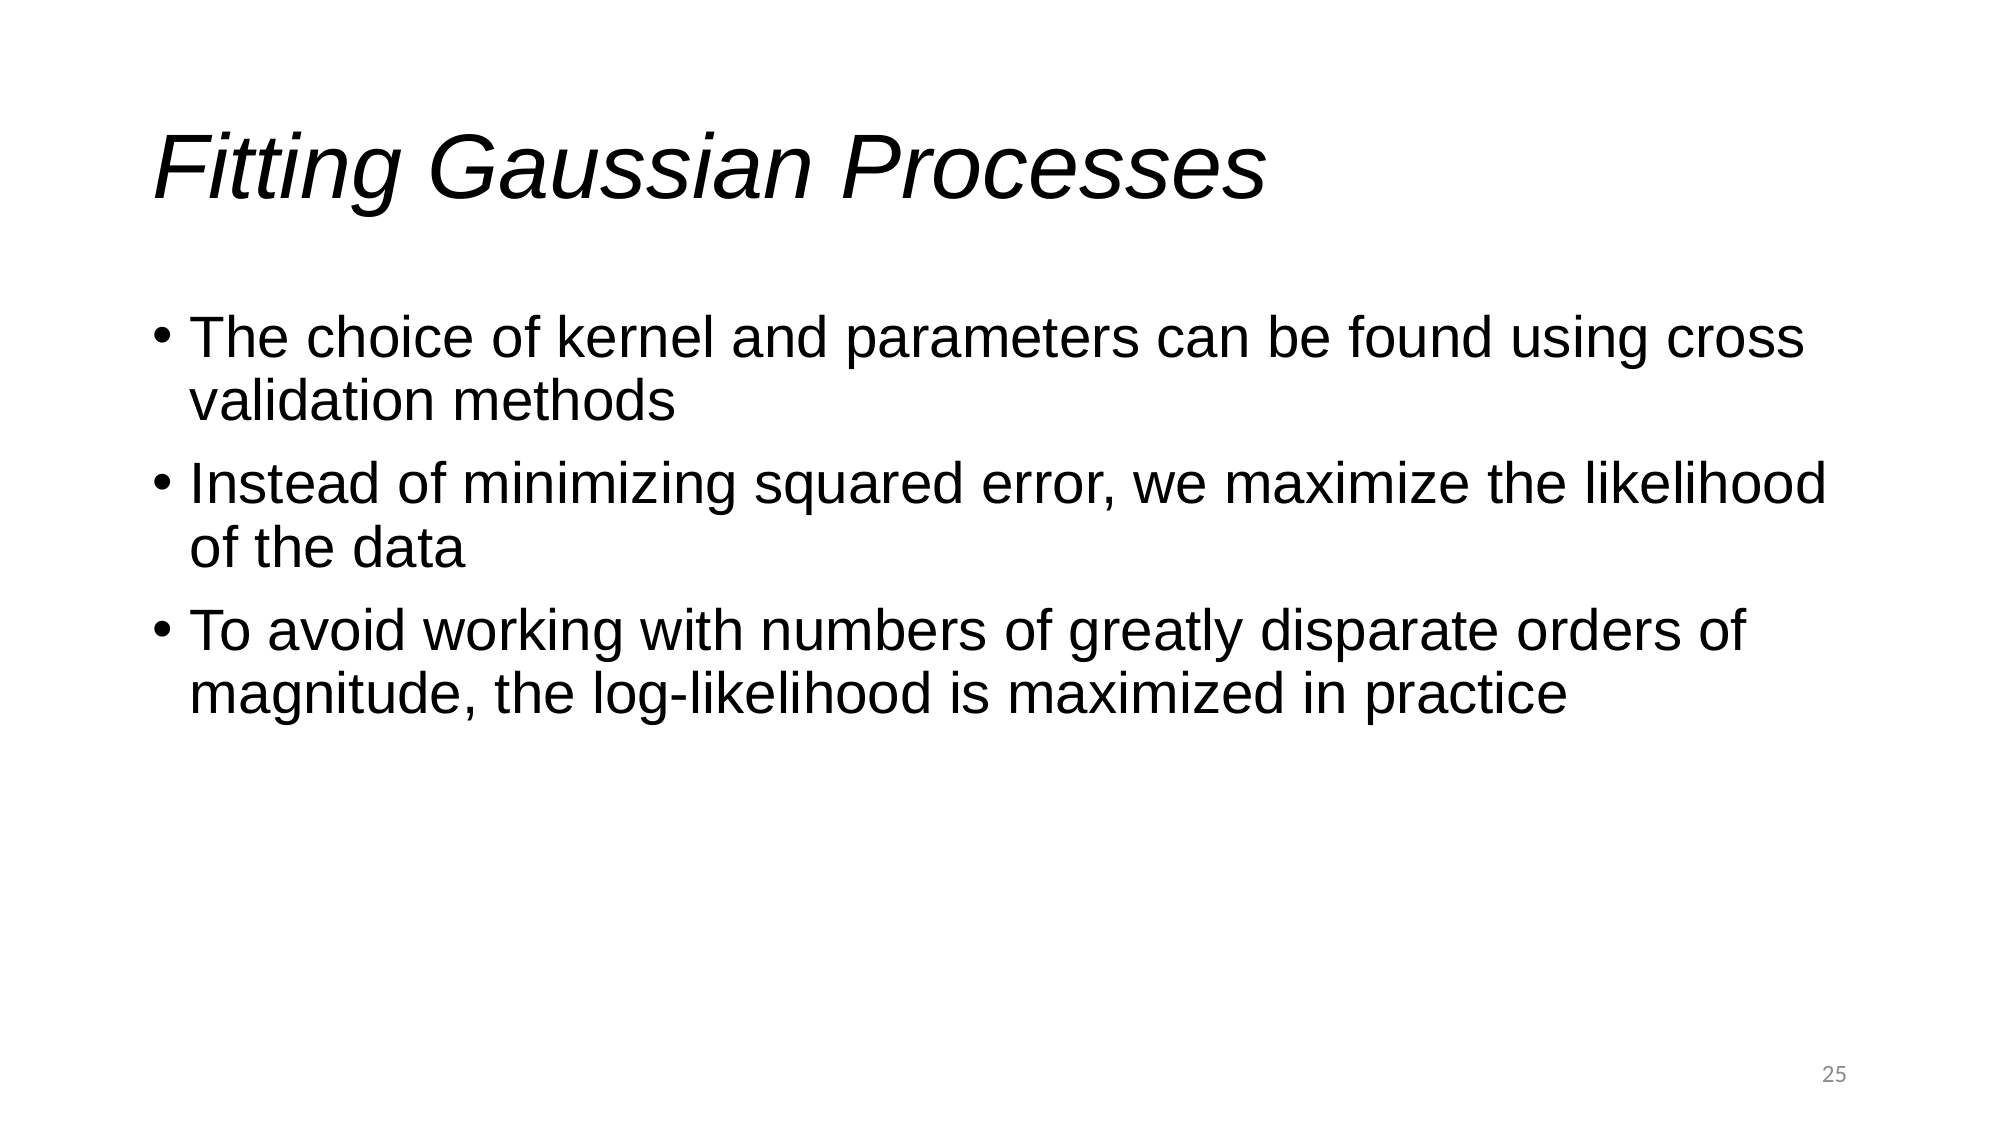

# Fitting Gaussian Processes
The choice of kernel and parameters can be found using cross validation methods
Instead of minimizing squared error, we maximize the likelihood of the data
To avoid working with numbers of greatly disparate orders of magnitude, the log-likelihood is maximized in practice

25